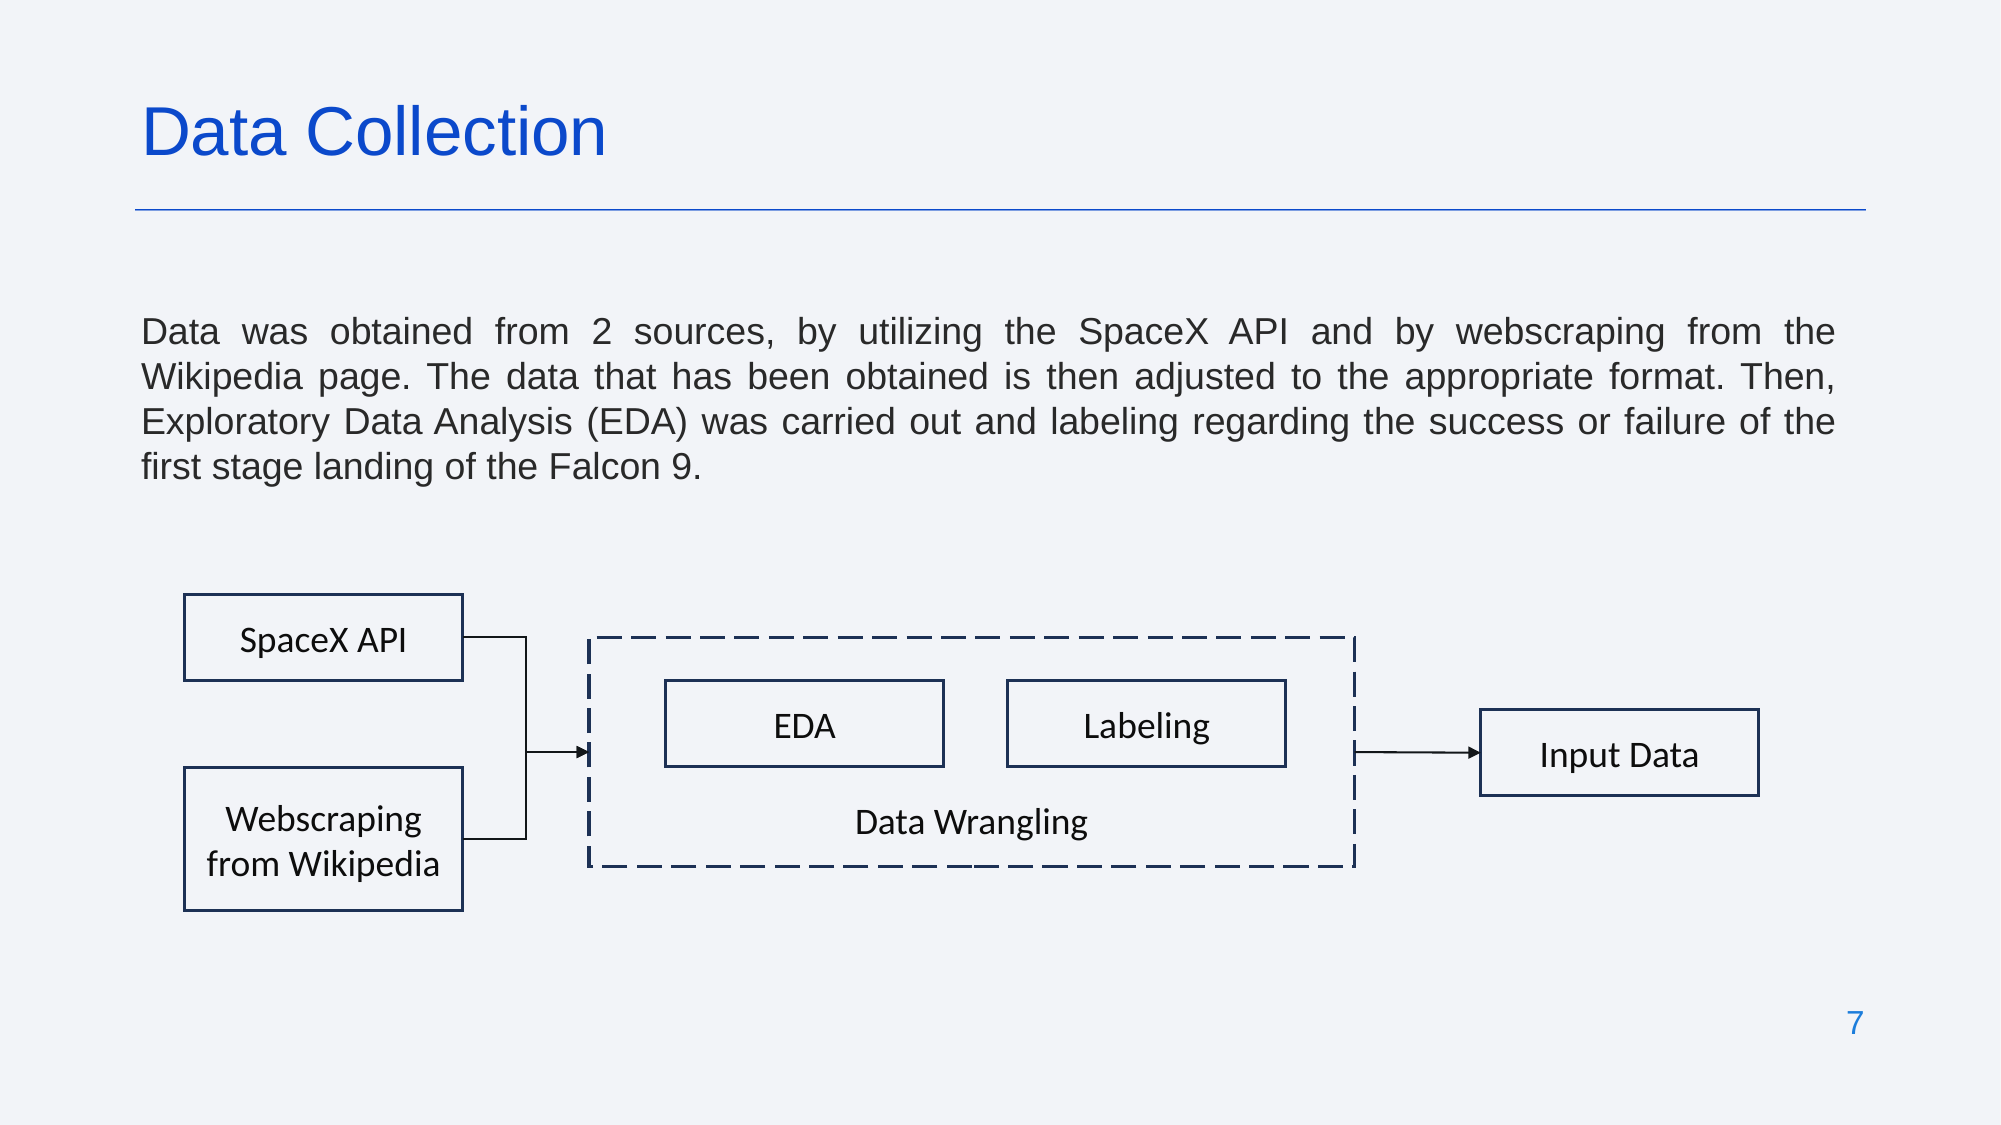

Data Collection
Data was obtained from 2 sources, by utilizing the SpaceX API and by webscraping from the Wikipedia page. The data that has been obtained is then adjusted to the appropriate format. Then, Exploratory Data Analysis (EDA) was carried out and labeling regarding the success or failure of the first stage landing of the Falcon 9.
SpaceX API

Data Wrangling
EDA
Labeling
Input Data
Webscraping from Wikipedia
7